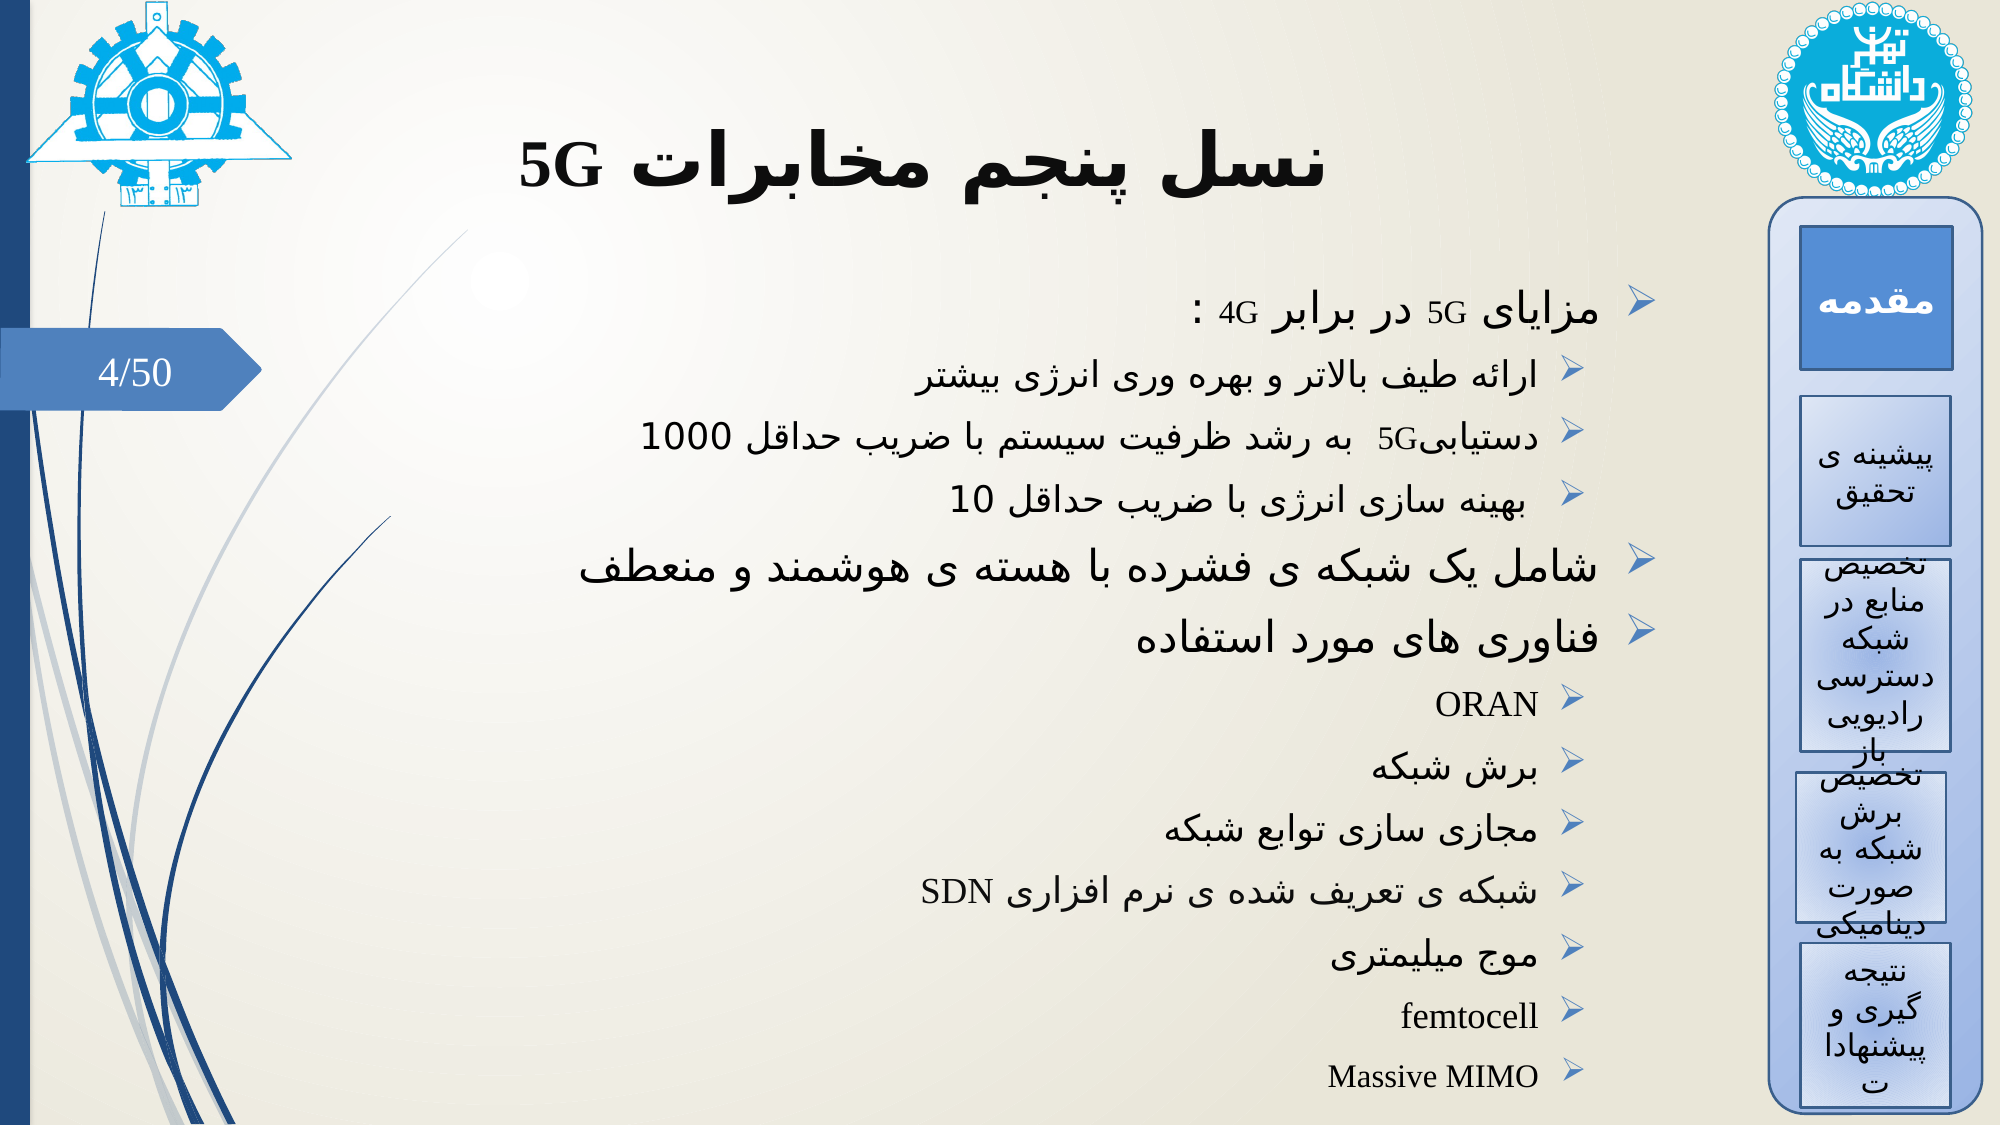

# نسل پنجم مخابرات 5G

مقدمه
مزایای 5G در برابر 4G :
ارائه طیف بالاتر و بهره وری انرژی بیشتر
دستیابی5G  به رشد ظرفیت سیستم با ضریب حداقل 1000
 بهینه سازی انرژی با ضریب حداقل 10
شامل یک شبکه ی فشرده با هسته ی هوشمند و منعطف
فناوری های مورد استفاده
ORAN
برش شبکه
مجازی سازی توابع شبکه
شبکه ی تعریف شده ی نرم افزاری SDN
موج میلیمتری
femtocell
Massive MIMO

4/50
پیشینه ی تحقیق
تخصیص منابع در شبکه دسترسی رادیویی باز
تخصیص برش شبکه به صورت دینامیکی
نتیجه گیری و پیشنهادات